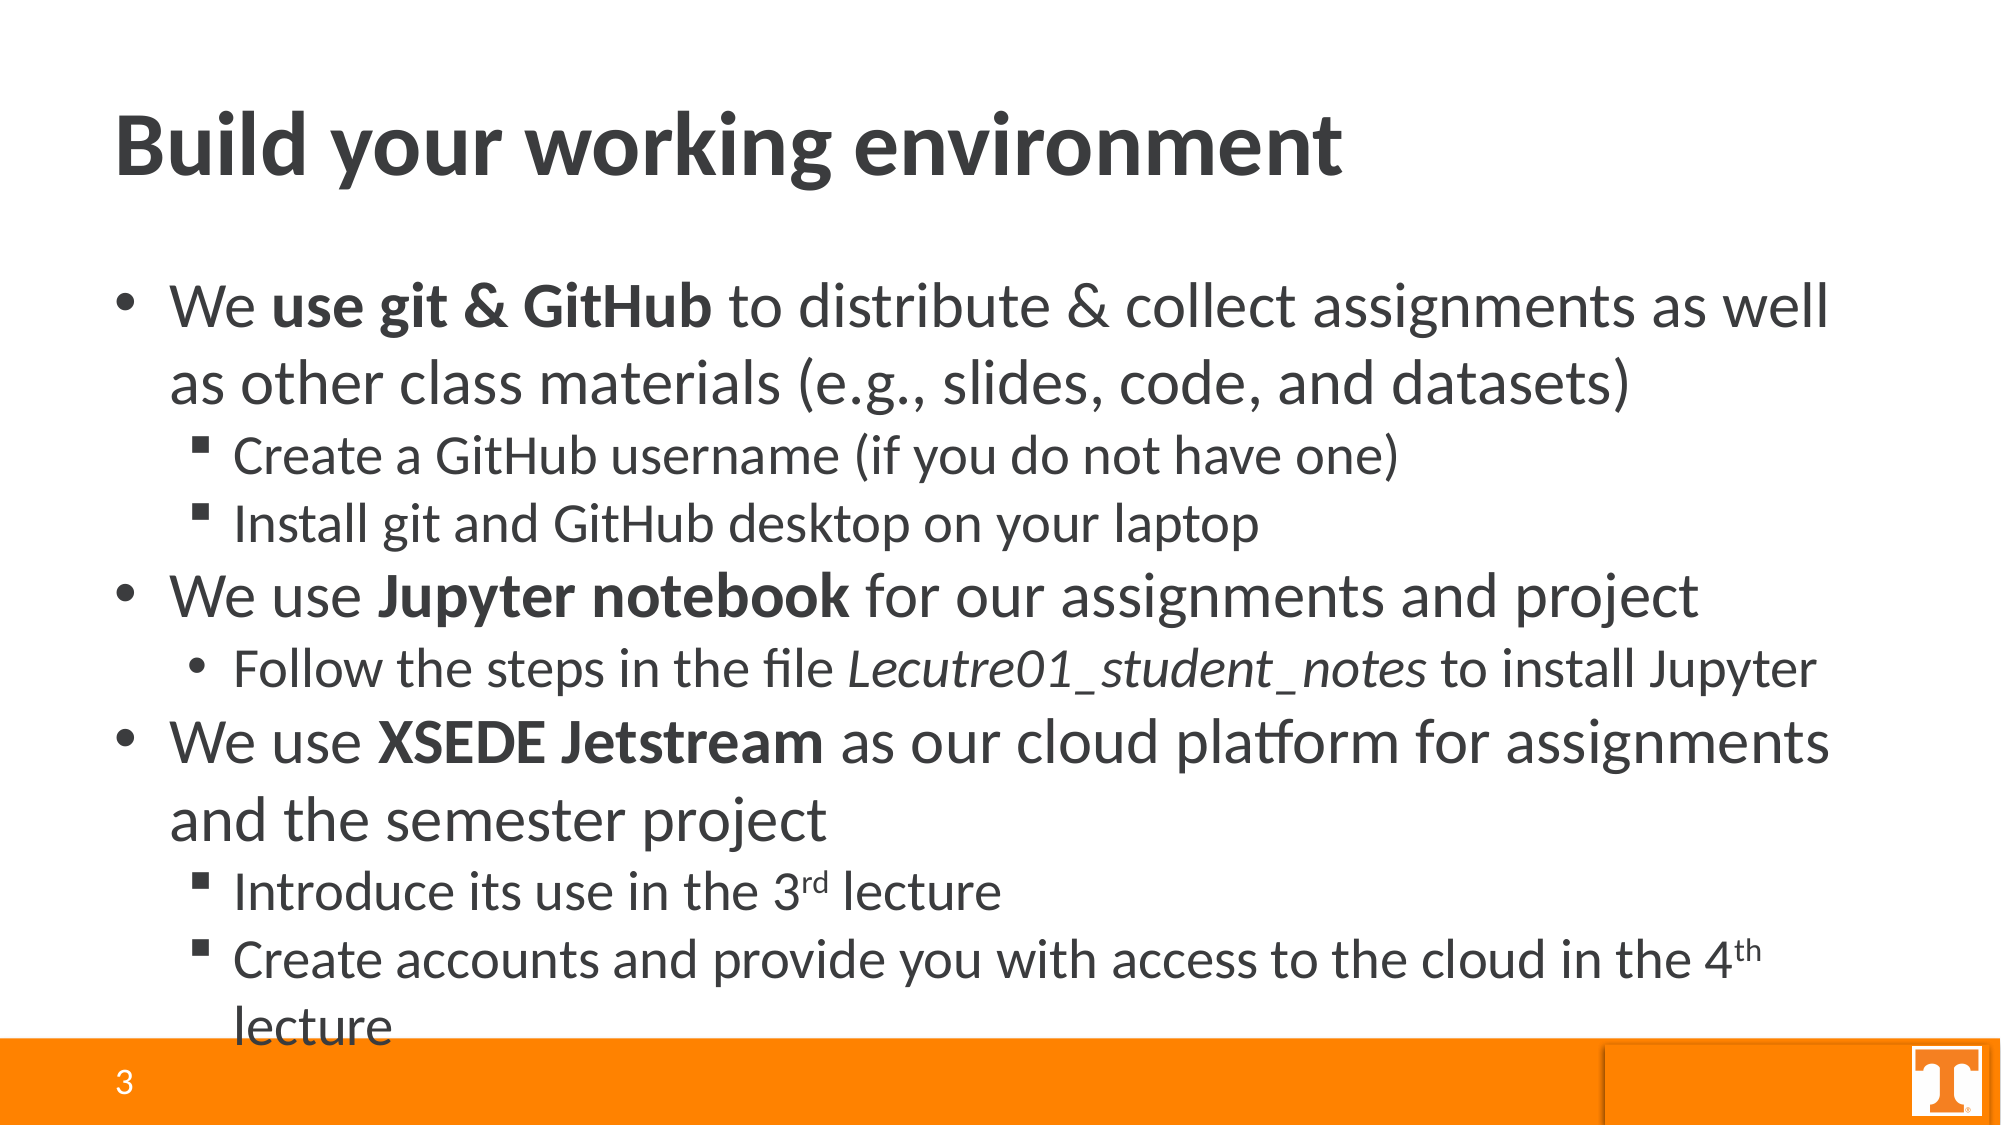

# Build your working environment
We use git & GitHub to distribute & collect assignments as well as other class materials (e.g., slides, code, and datasets)
Create a GitHub username (if you do not have one)
Install git and GitHub desktop on your laptop
We use Jupyter notebook for our assignments and project
Follow the steps in the file Lecutre01_student_notes to install Jupyter
We use XSEDE Jetstream as our cloud platform for assignments and the semester project
Introduce its use in the 3rd lecture
Create accounts and provide you with access to the cloud in the 4th lecture
3